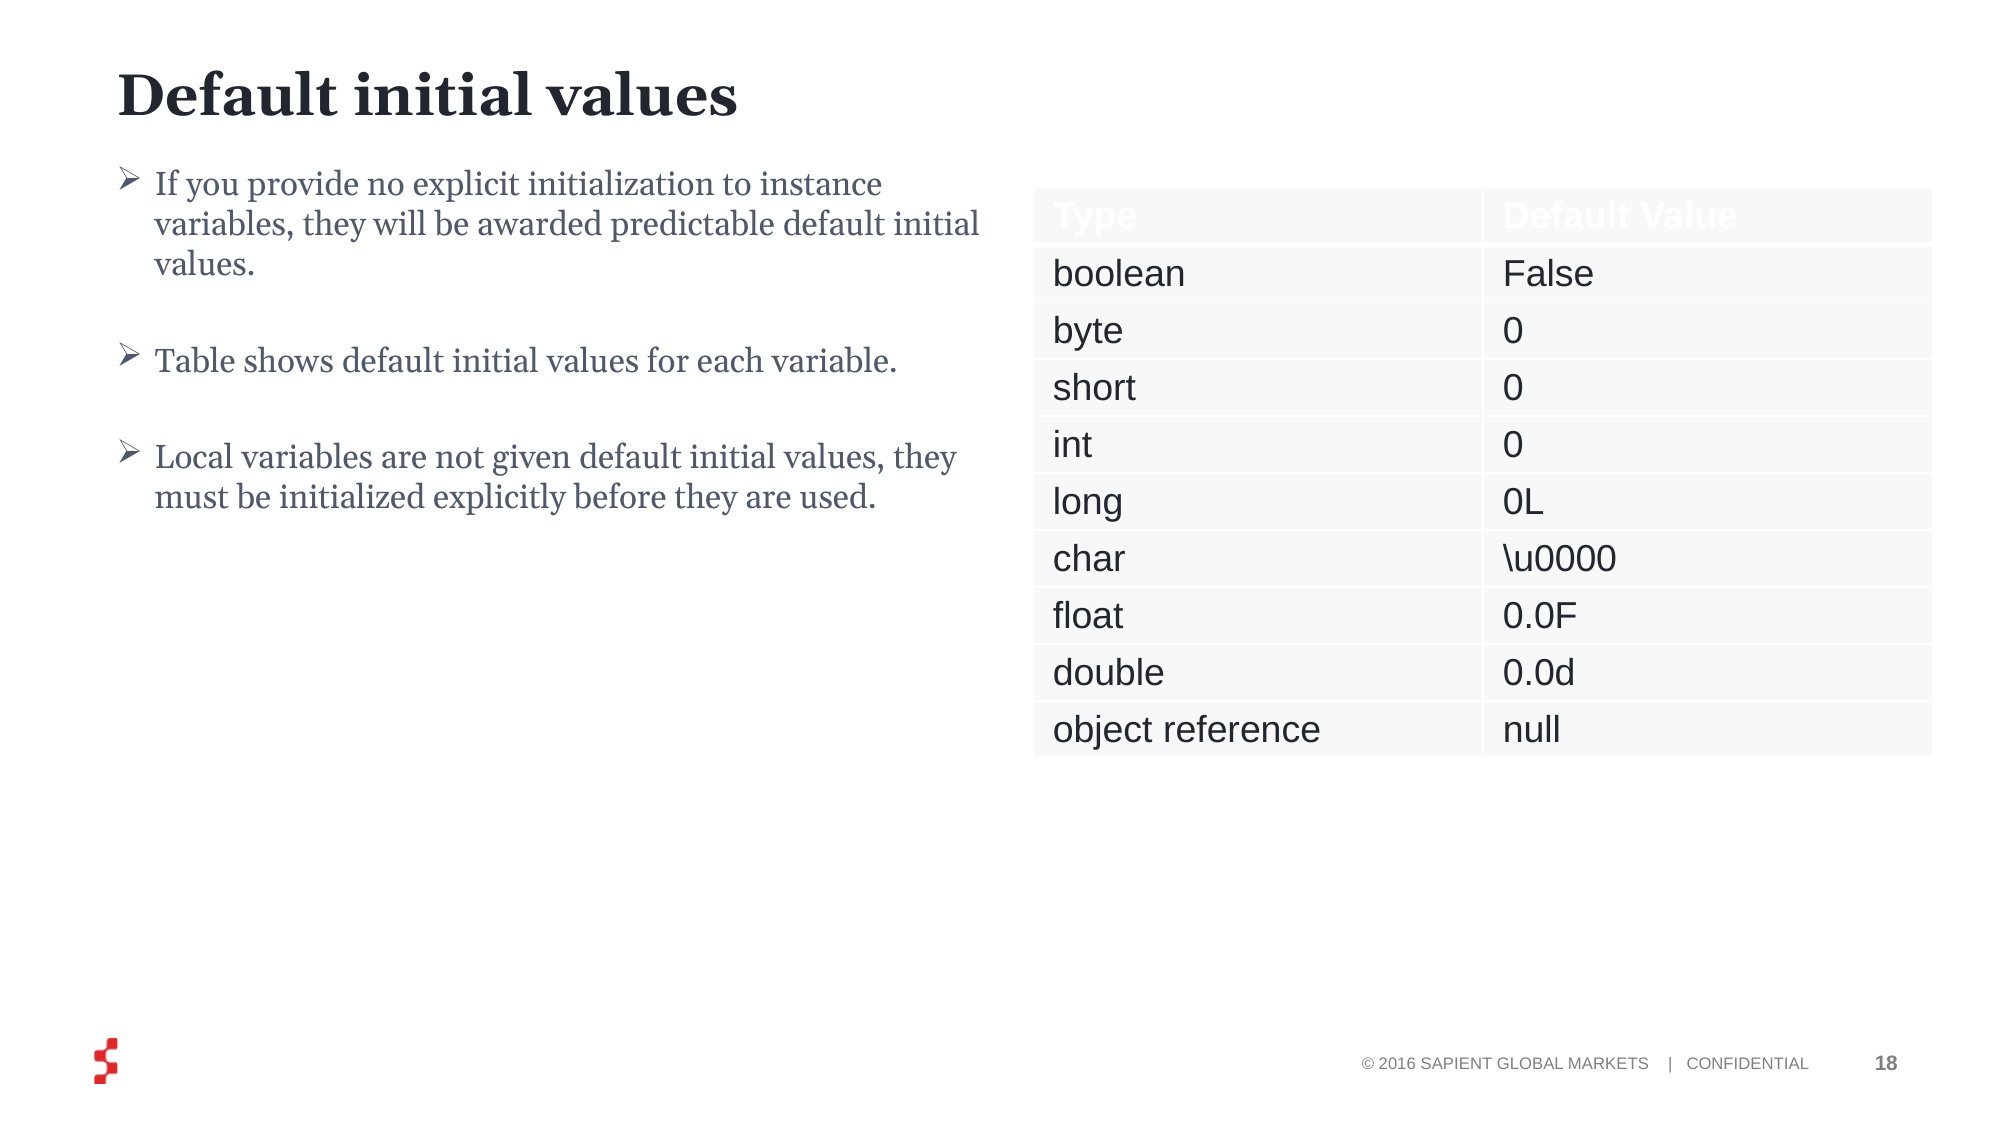

# Default initial values
If you provide no explicit initialization to instance variables, they will be awarded predictable default initial values.

Table shows default initial values for each variable.

Local variables are not given default initial values, they must be initialized explicitly before they are used.
| Type | Default Value |
| --- | --- |
| boolean | False |
| byte | 0 |
| short | 0 |
| int | 0 |
| long | 0L |
| char | \u0000 |
| float | 0.0F |
| double | 0.0d |
| object reference | null |